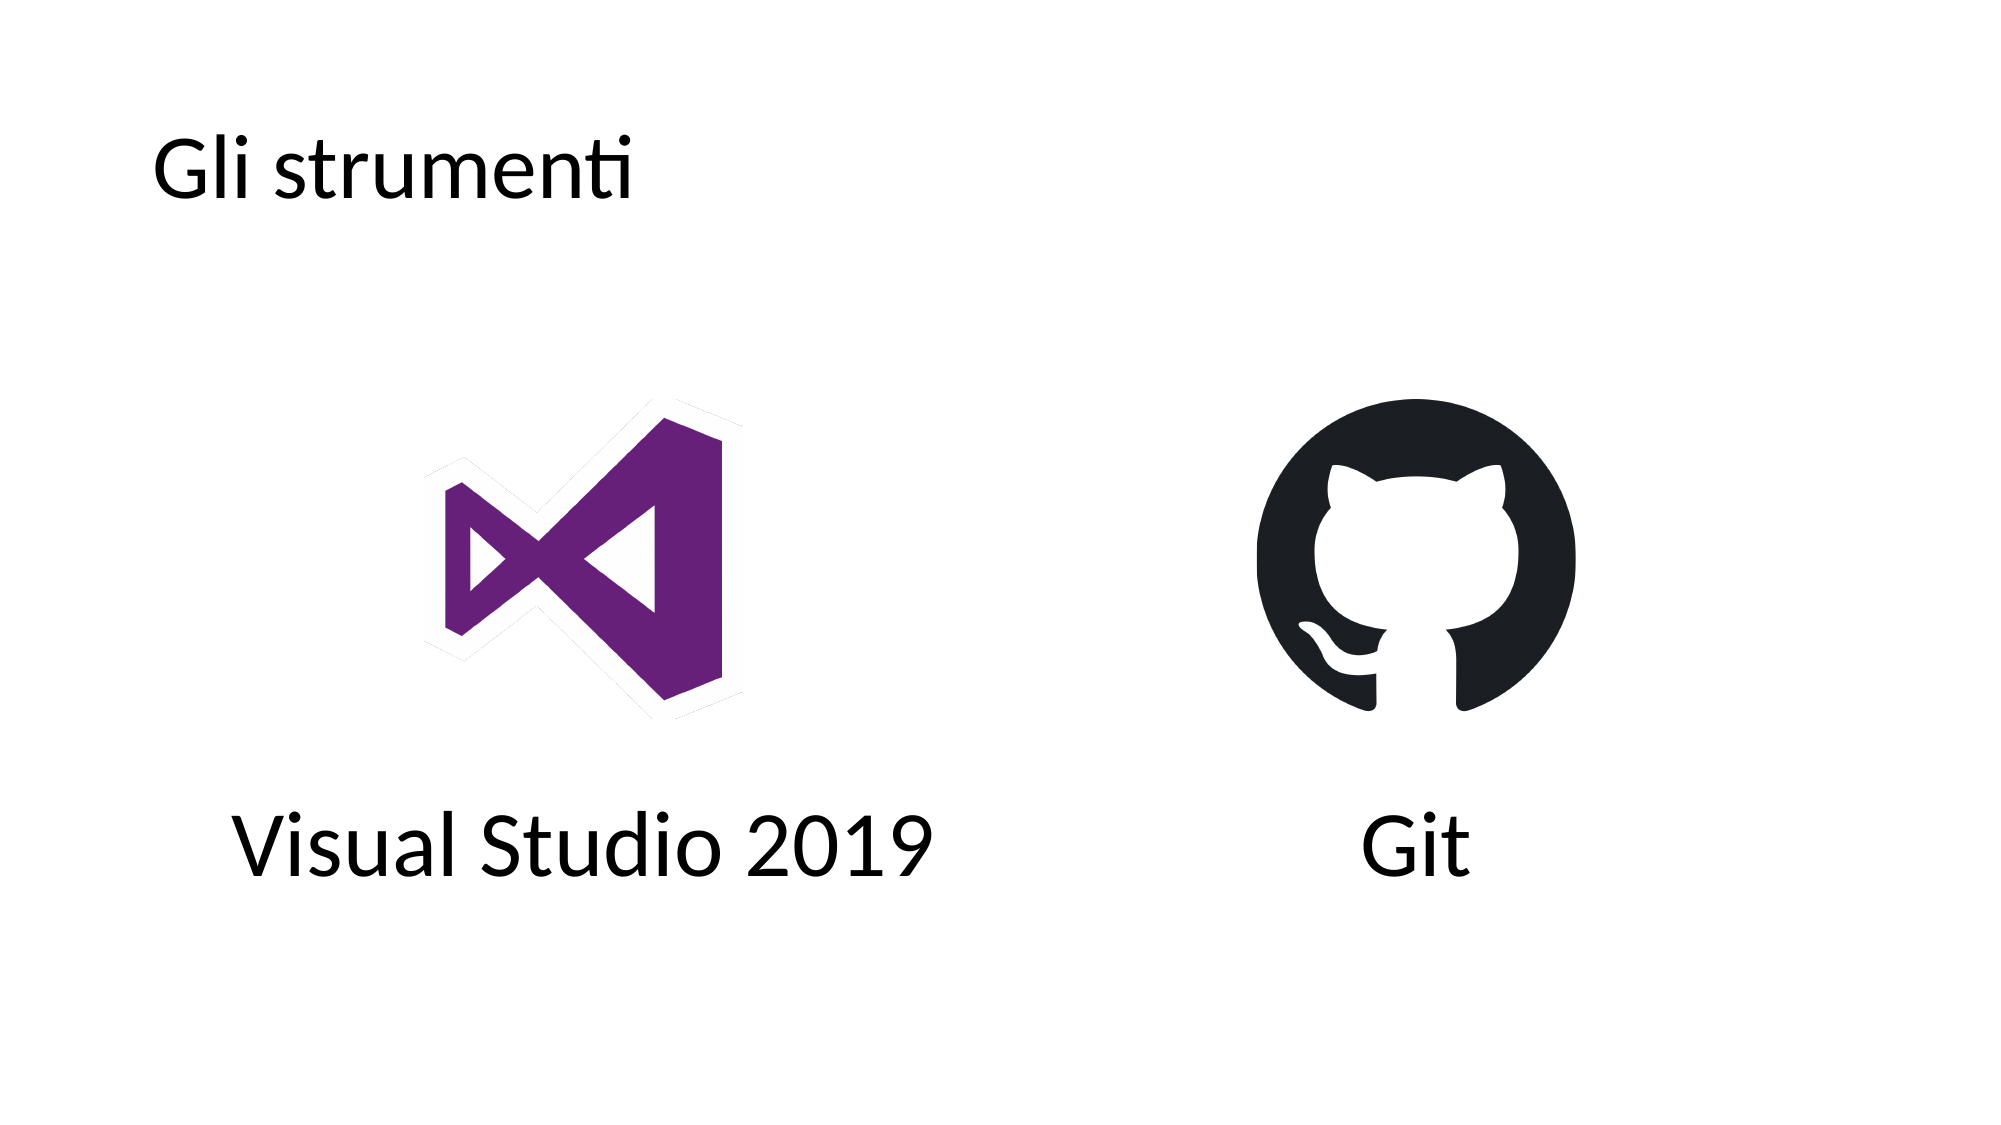

# Gli strumenti
Visual Studio 2019
Git